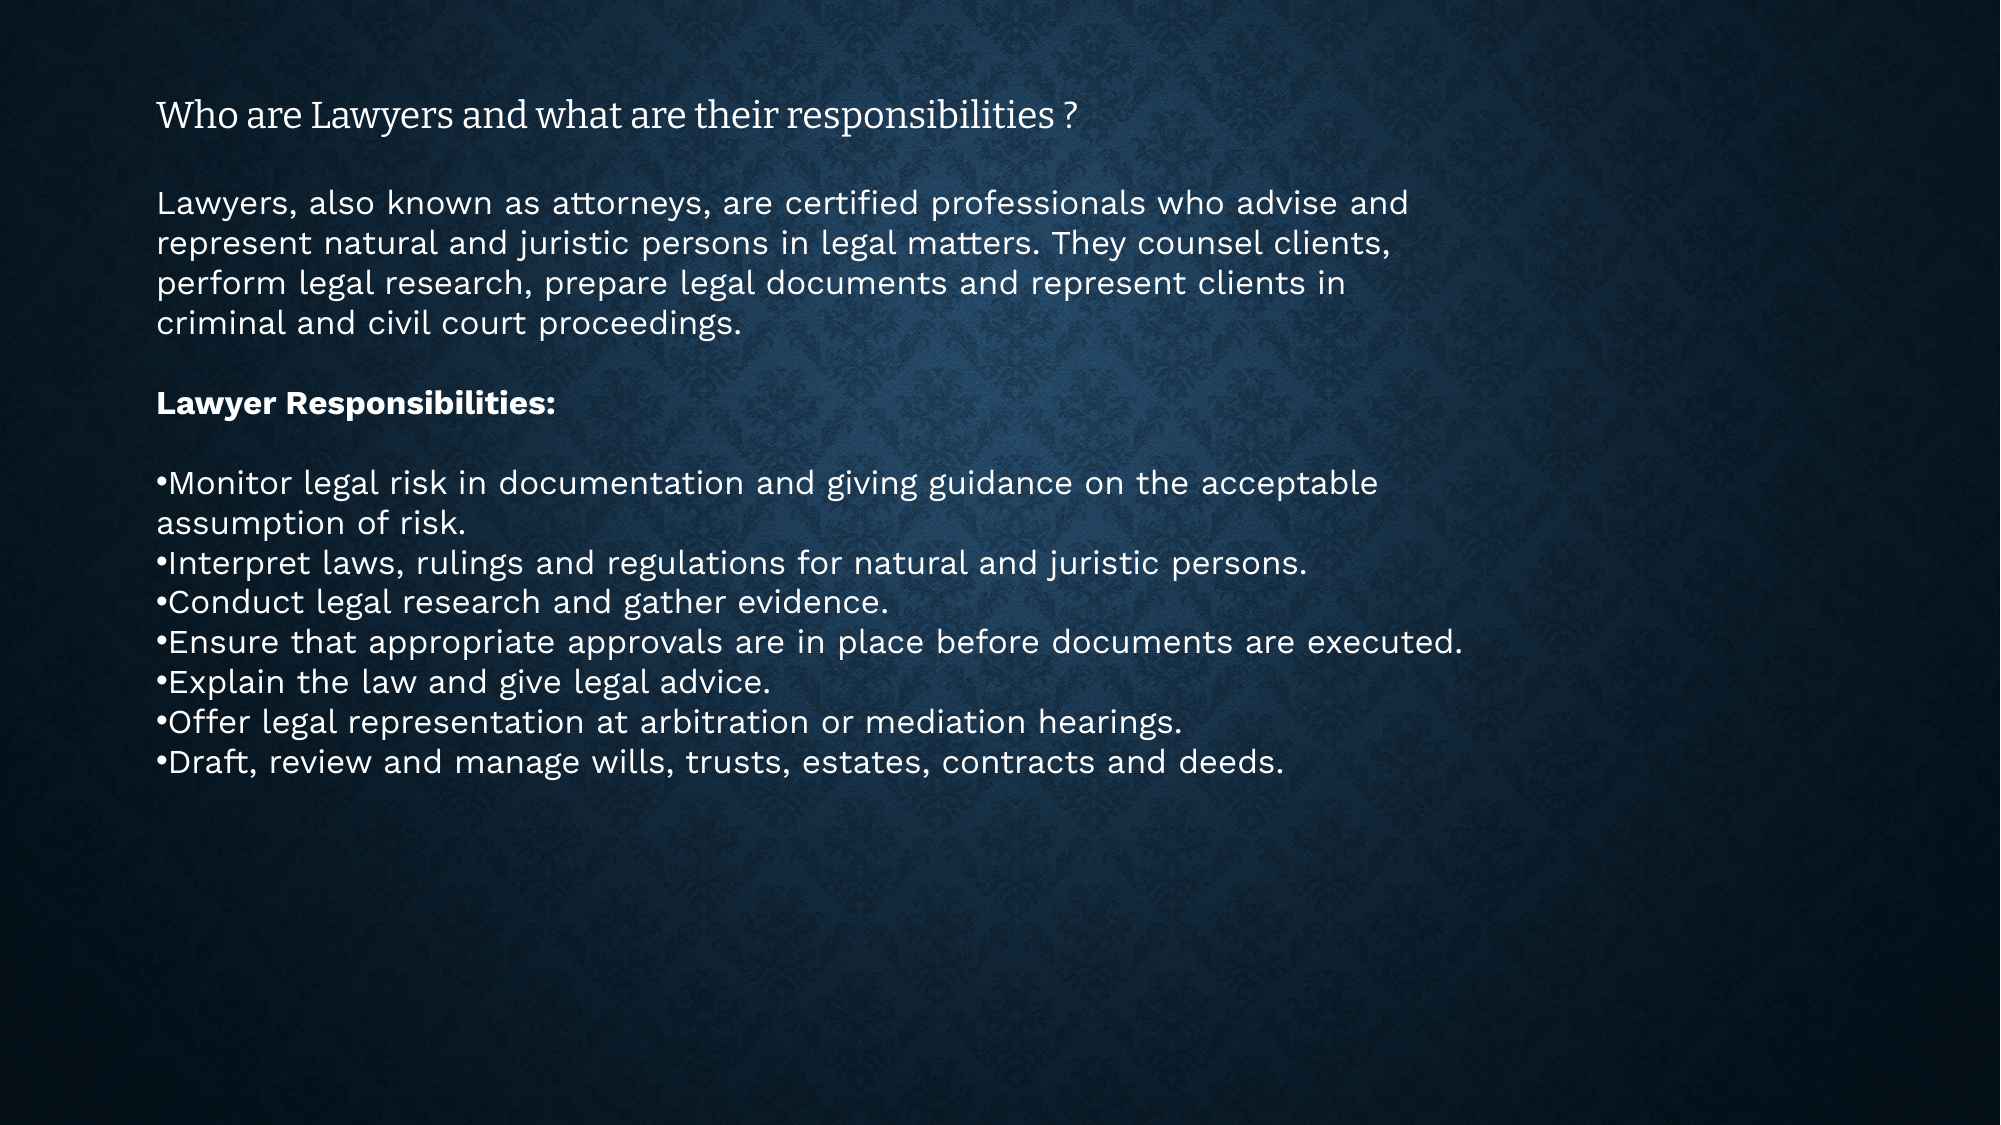

Who are Lawyers and what are their responsibilities ?

Lawyers, also known as attorneys, are certified professionals who advise and represent natural and juristic persons in legal matters. They counsel clients, perform legal research, prepare legal documents and represent clients in criminal and civil court proceedings.

Lawyer Responsibilities:

Monitor legal risk in documentation and giving guidance on the acceptable assumption of risk.
Interpret laws, rulings and regulations for natural and juristic persons.
Conduct legal research and gather evidence.
Ensure that appropriate approvals are in place before documents are executed.
Explain the law and give legal advice.
Offer legal representation at arbitration or mediation hearings.
Draft, review and manage wills, trusts, estates, contracts and deeds.